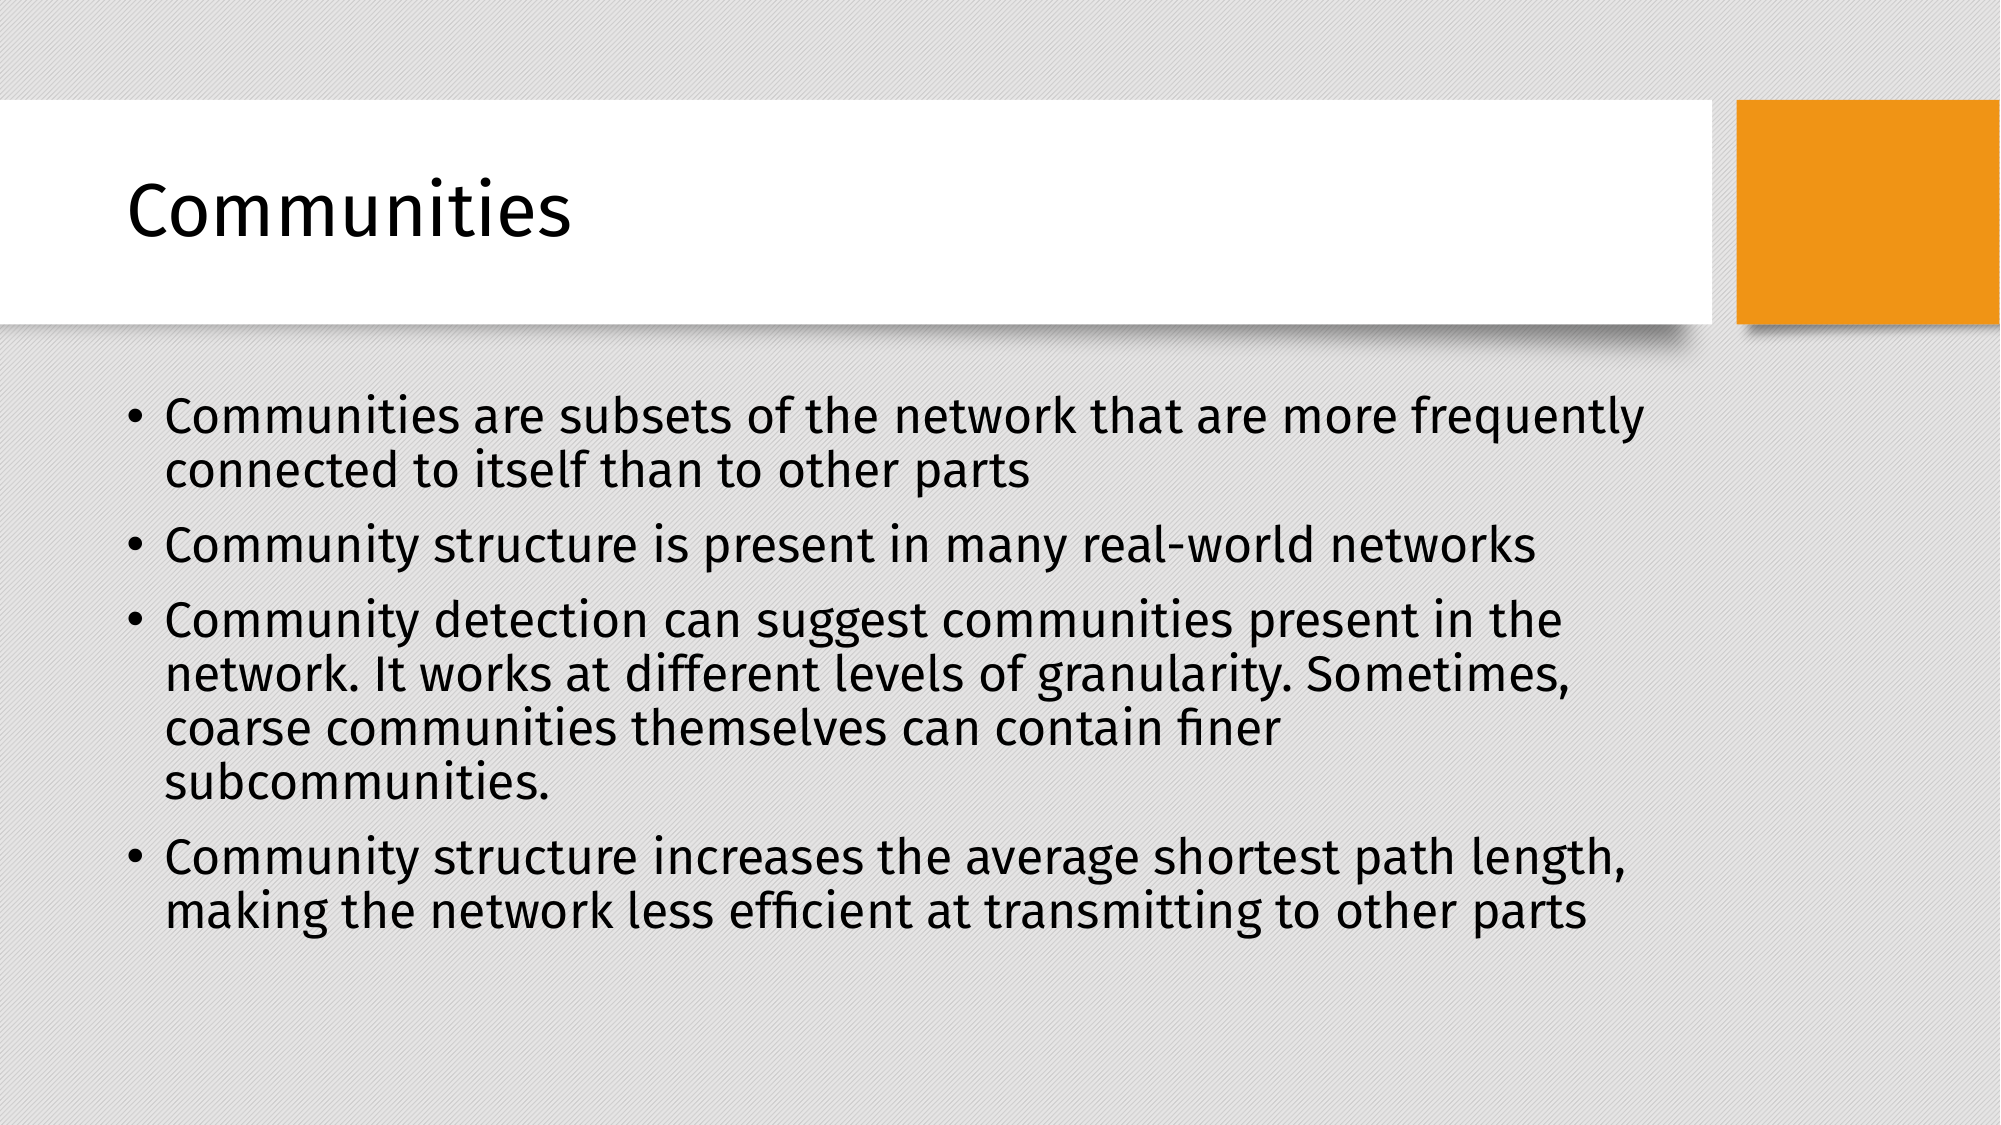

# Communities
Communities are subsets of the network that are more frequently connected to itself than to other parts
Community structure is present in many real-world networks
Community detection can suggest communities present in the network. It works at different levels of granularity. Sometimes, coarse communities themselves can contain finer subcommunities.
Community structure increases the average shortest path length, making the network less efficient at transmitting to other parts